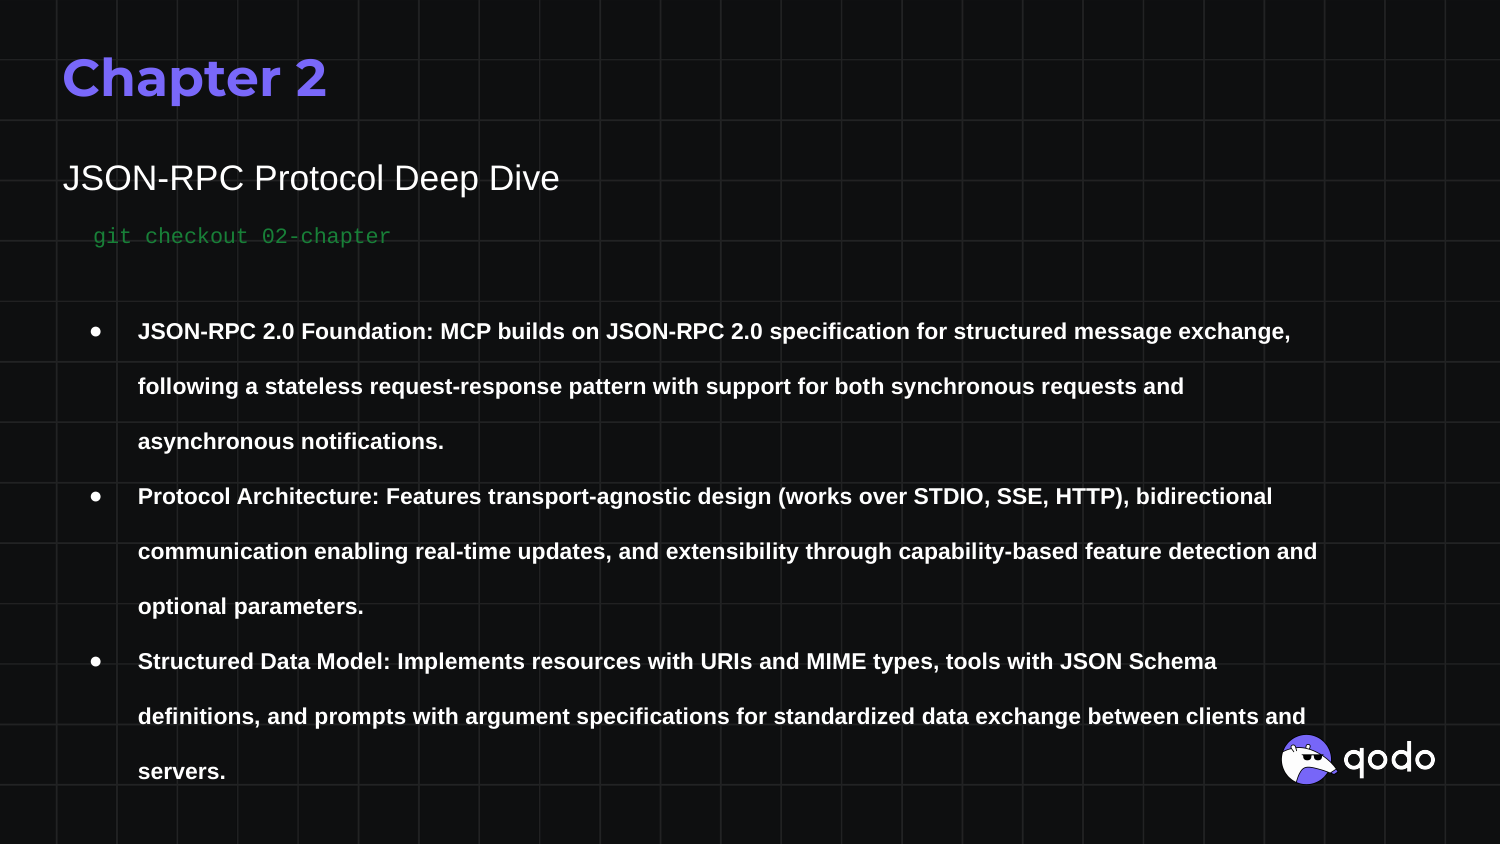

# Chapter 2
JSON-RPC Protocol Deep Dive
git checkout 02-chapter
JSON-RPC 2.0 Foundation: MCP builds on JSON-RPC 2.0 specification for structured message exchange, following a stateless request-response pattern with support for both synchronous requests and asynchronous notifications.
Protocol Architecture: Features transport-agnostic design (works over STDIO, SSE, HTTP), bidirectional communication enabling real-time updates, and extensibility through capability-based feature detection and optional parameters.
Structured Data Model: Implements resources with URIs and MIME types, tools with JSON Schema definitions, and prompts with argument specifications for standardized data exchange between clients and servers.